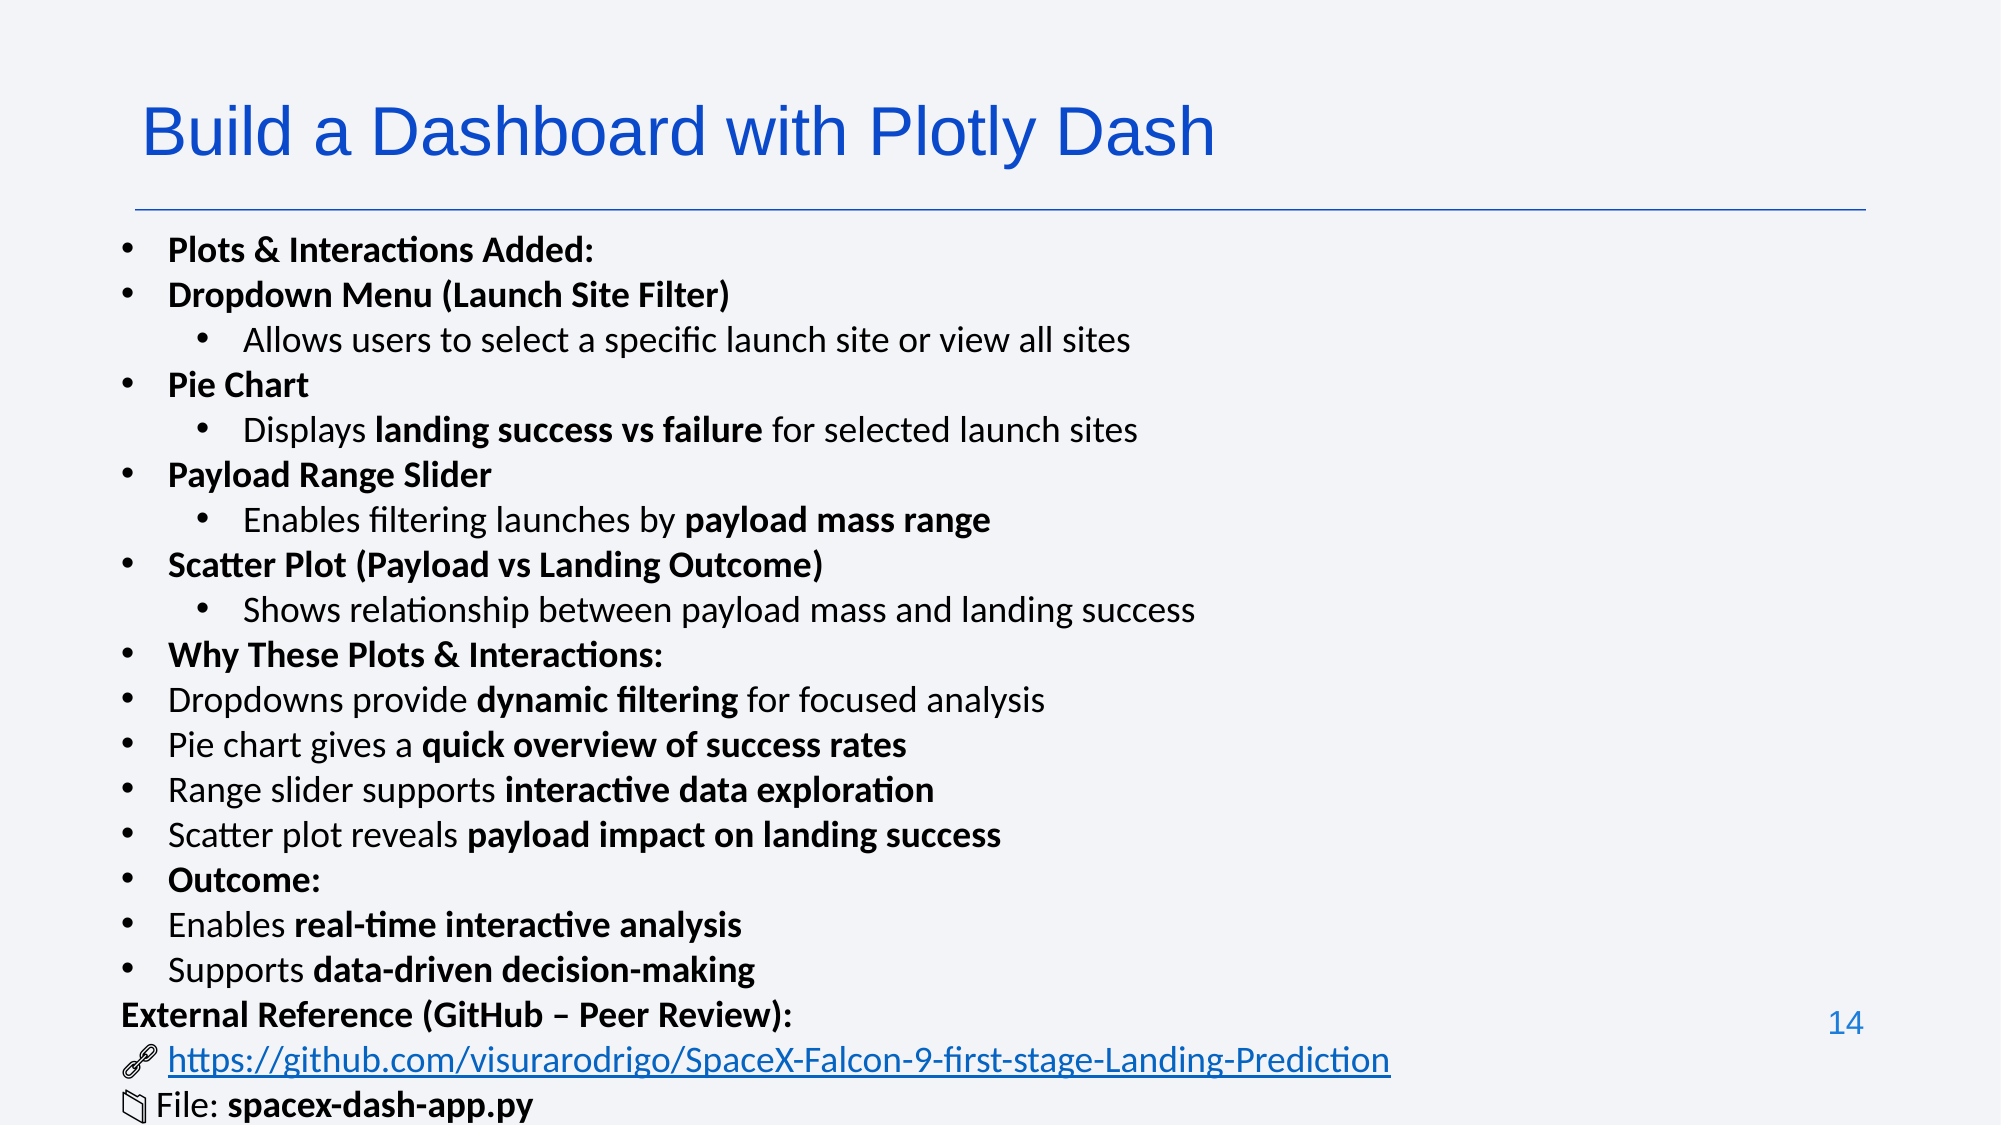

Build a Dashboard with Plotly Dash
Plots & Interactions Added:
Dropdown Menu (Launch Site Filter)
Allows users to select a specific launch site or view all sites
Pie Chart
Displays landing success vs failure for selected launch sites
Payload Range Slider
Enables filtering launches by payload mass range
Scatter Plot (Payload vs Landing Outcome)
Shows relationship between payload mass and landing success
Why These Plots & Interactions:
Dropdowns provide dynamic filtering for focused analysis
Pie chart gives a quick overview of success rates
Range slider supports interactive data exploration
Scatter plot reveals payload impact on landing success
Outcome:
Enables real-time interactive analysis
Supports data-driven decision-making
External Reference (GitHub – Peer Review):
🔗 https://github.com/visurarodrigo/SpaceX-Falcon-9-first-stage-Landing-Prediction
📁 File: spacex-dash-app.py

14